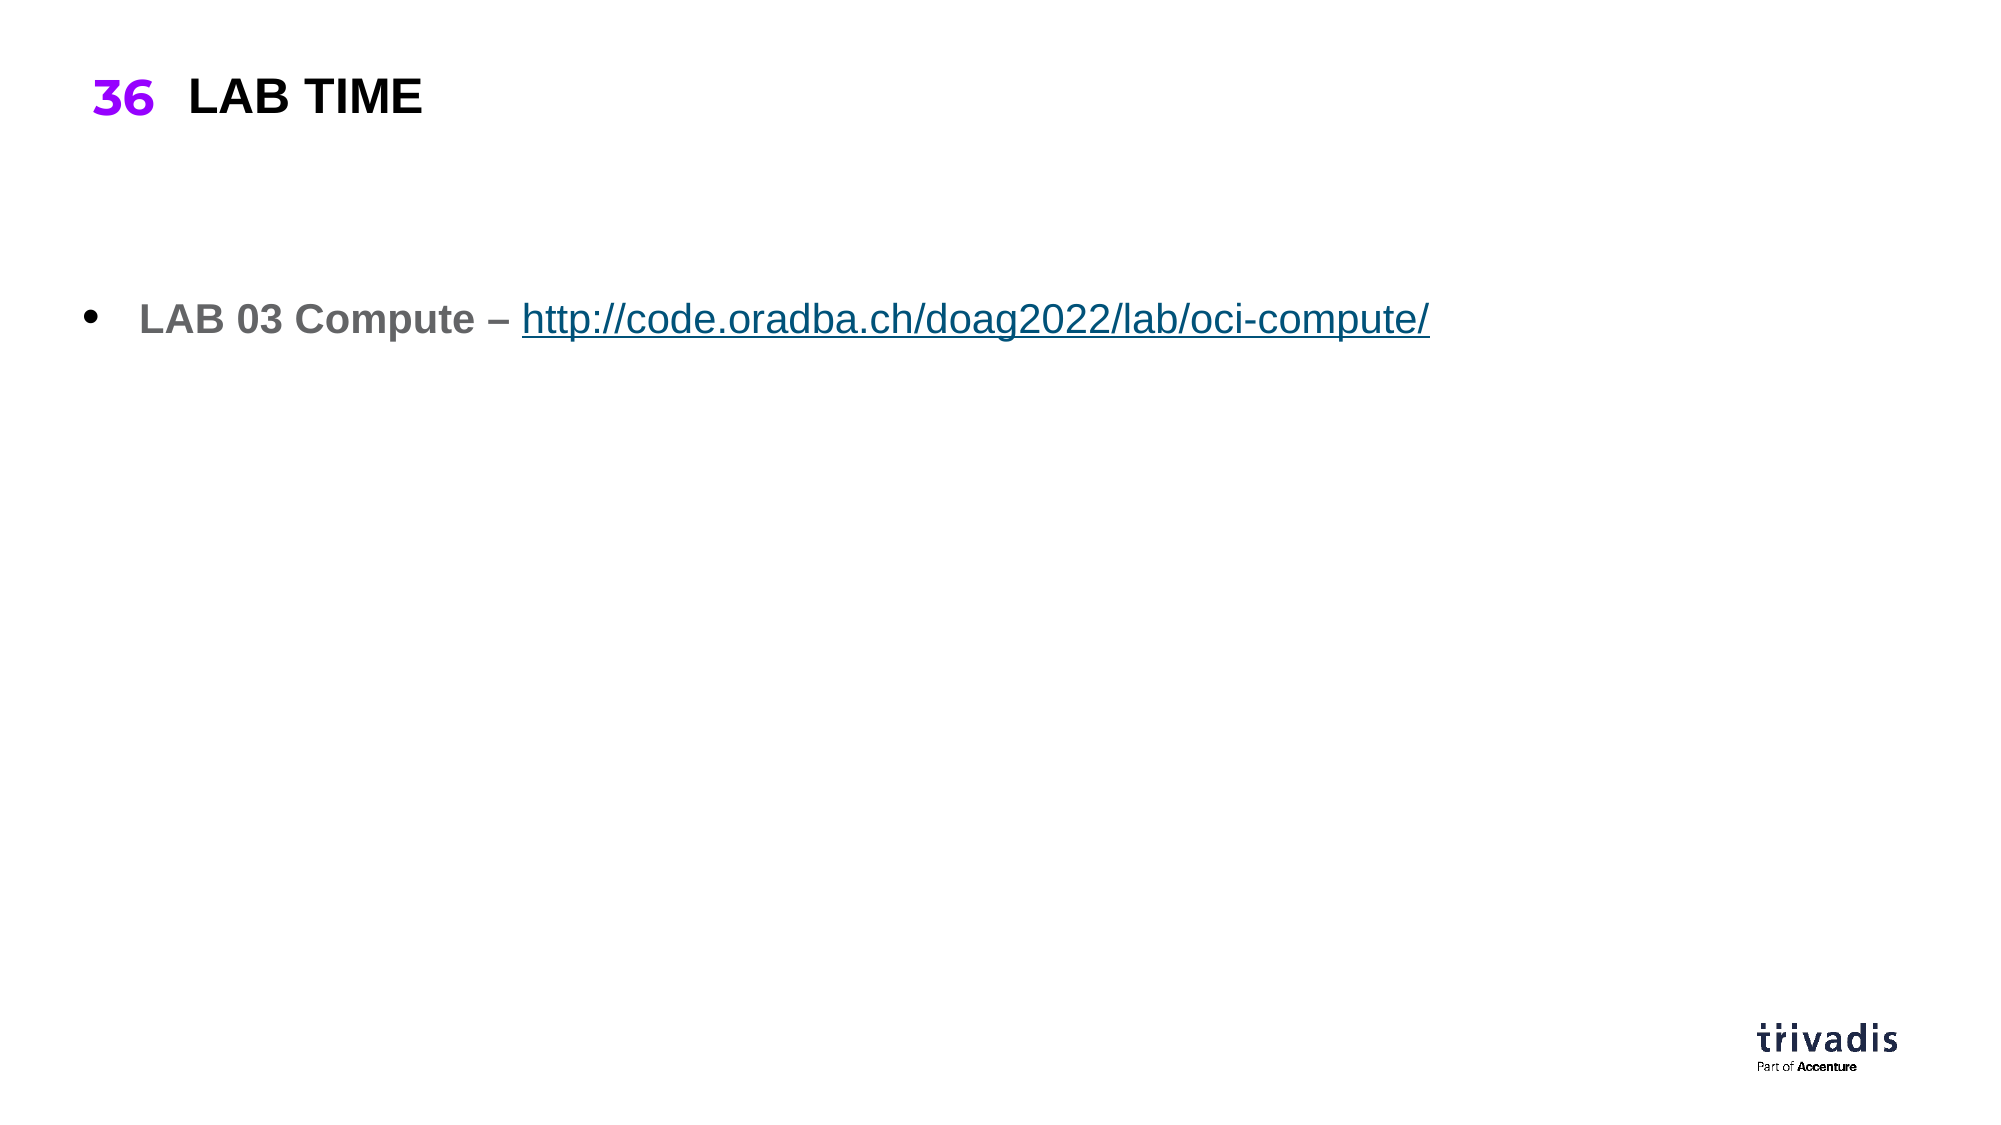

# Lab time
LAB 03 Compute – http://code.oradba.ch/doag2022/lab/oci-compute/